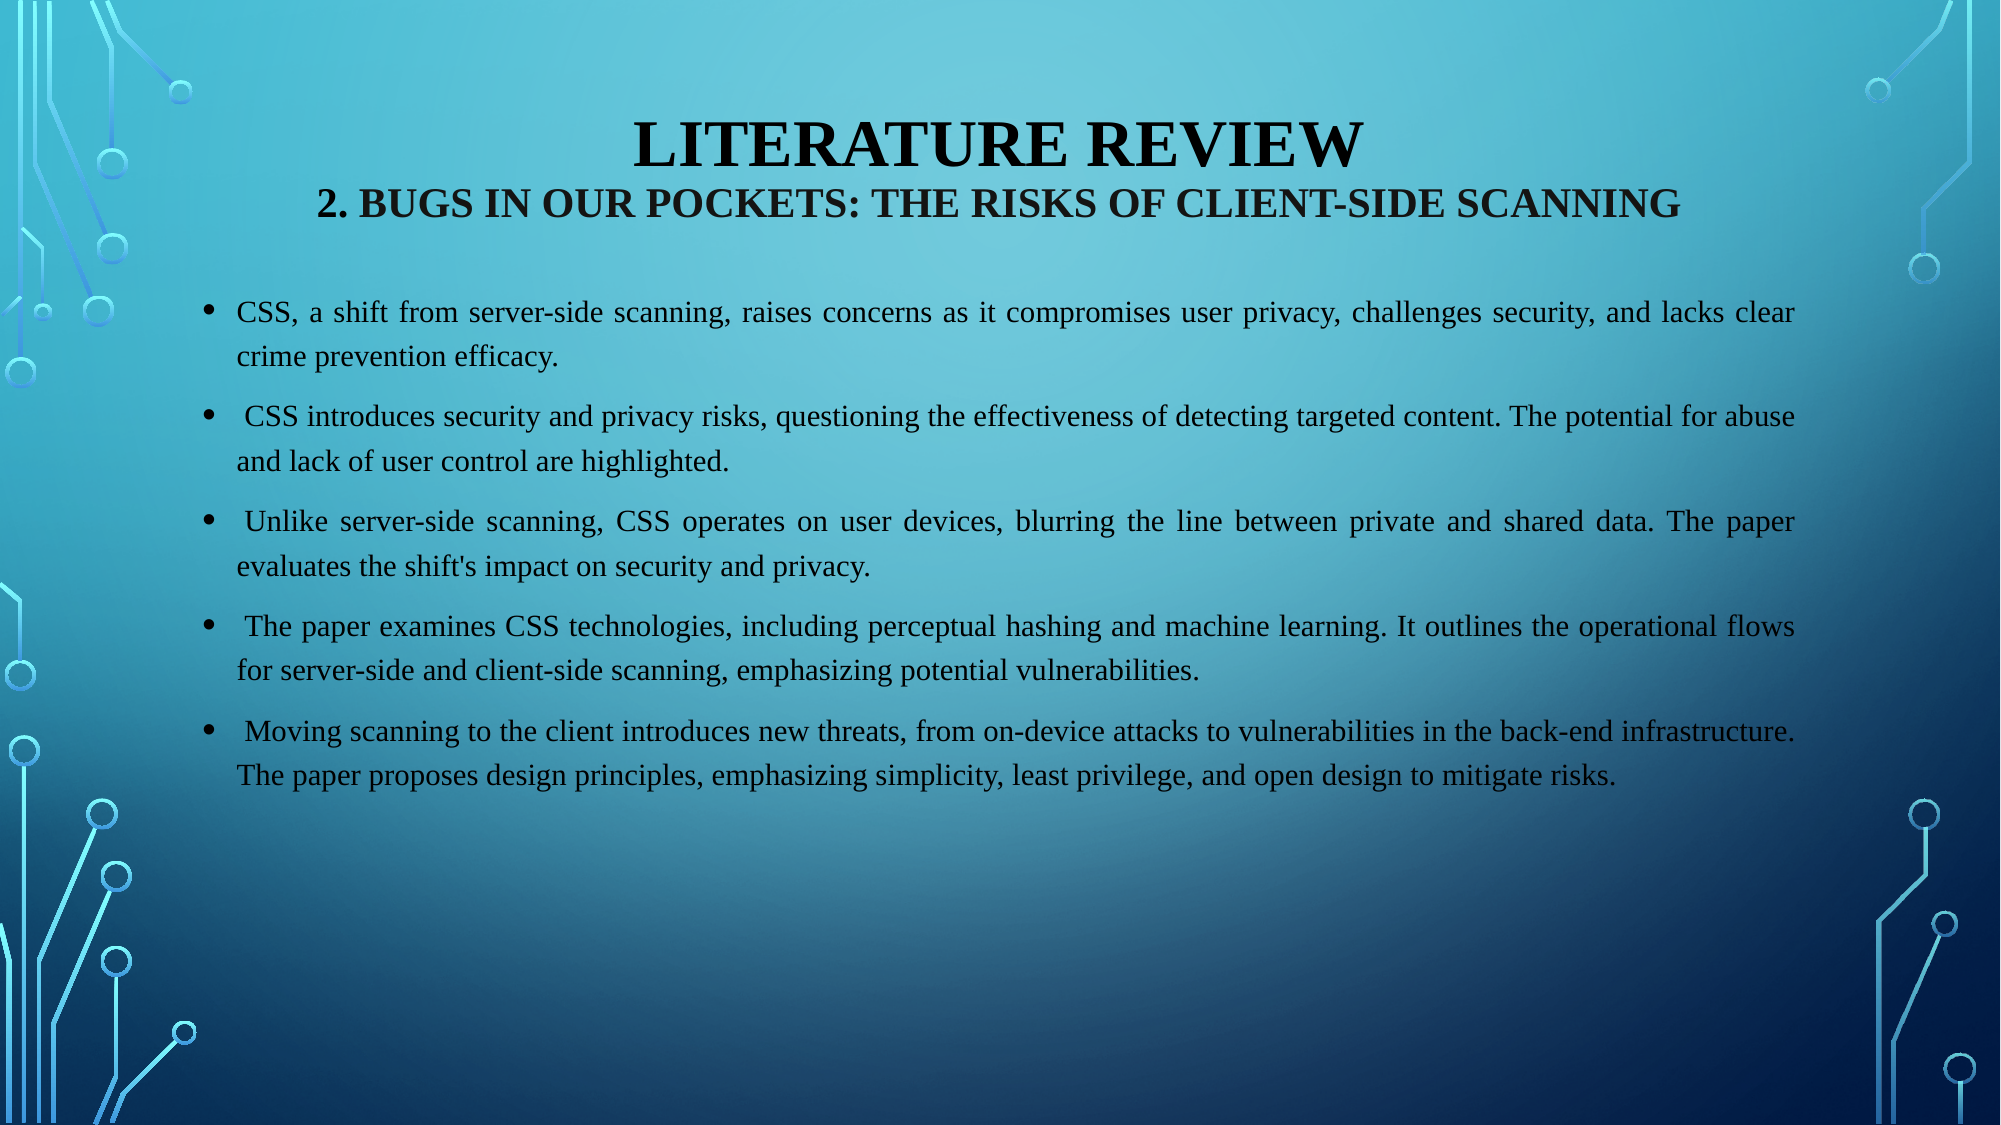

# LITERATURE REVIEW

2. BUGS IN OUR POCKETS: THE RISKS OF CLIENT-SIDE SCANNING

CSS, a shift from server-side scanning, raises concerns as it compromises user privacy, challenges security, and lacks clear crime prevention efficacy.
 CSS introduces security and privacy risks, questioning the effectiveness of detecting targeted content. The potential for abuse and lack of user control are highlighted.
 Unlike server-side scanning, CSS operates on user devices, blurring the line between private and shared data. The paper evaluates the shift's impact on security and privacy.
 The paper examines CSS technologies, including perceptual hashing and machine learning. It outlines the operational flows for server-side and client-side scanning, emphasizing potential vulnerabilities.
 Moving scanning to the client introduces new threats, from on-device attacks to vulnerabilities in the back-end infrastructure. The paper proposes design principles, emphasizing simplicity, least privilege, and open design to mitigate risks.